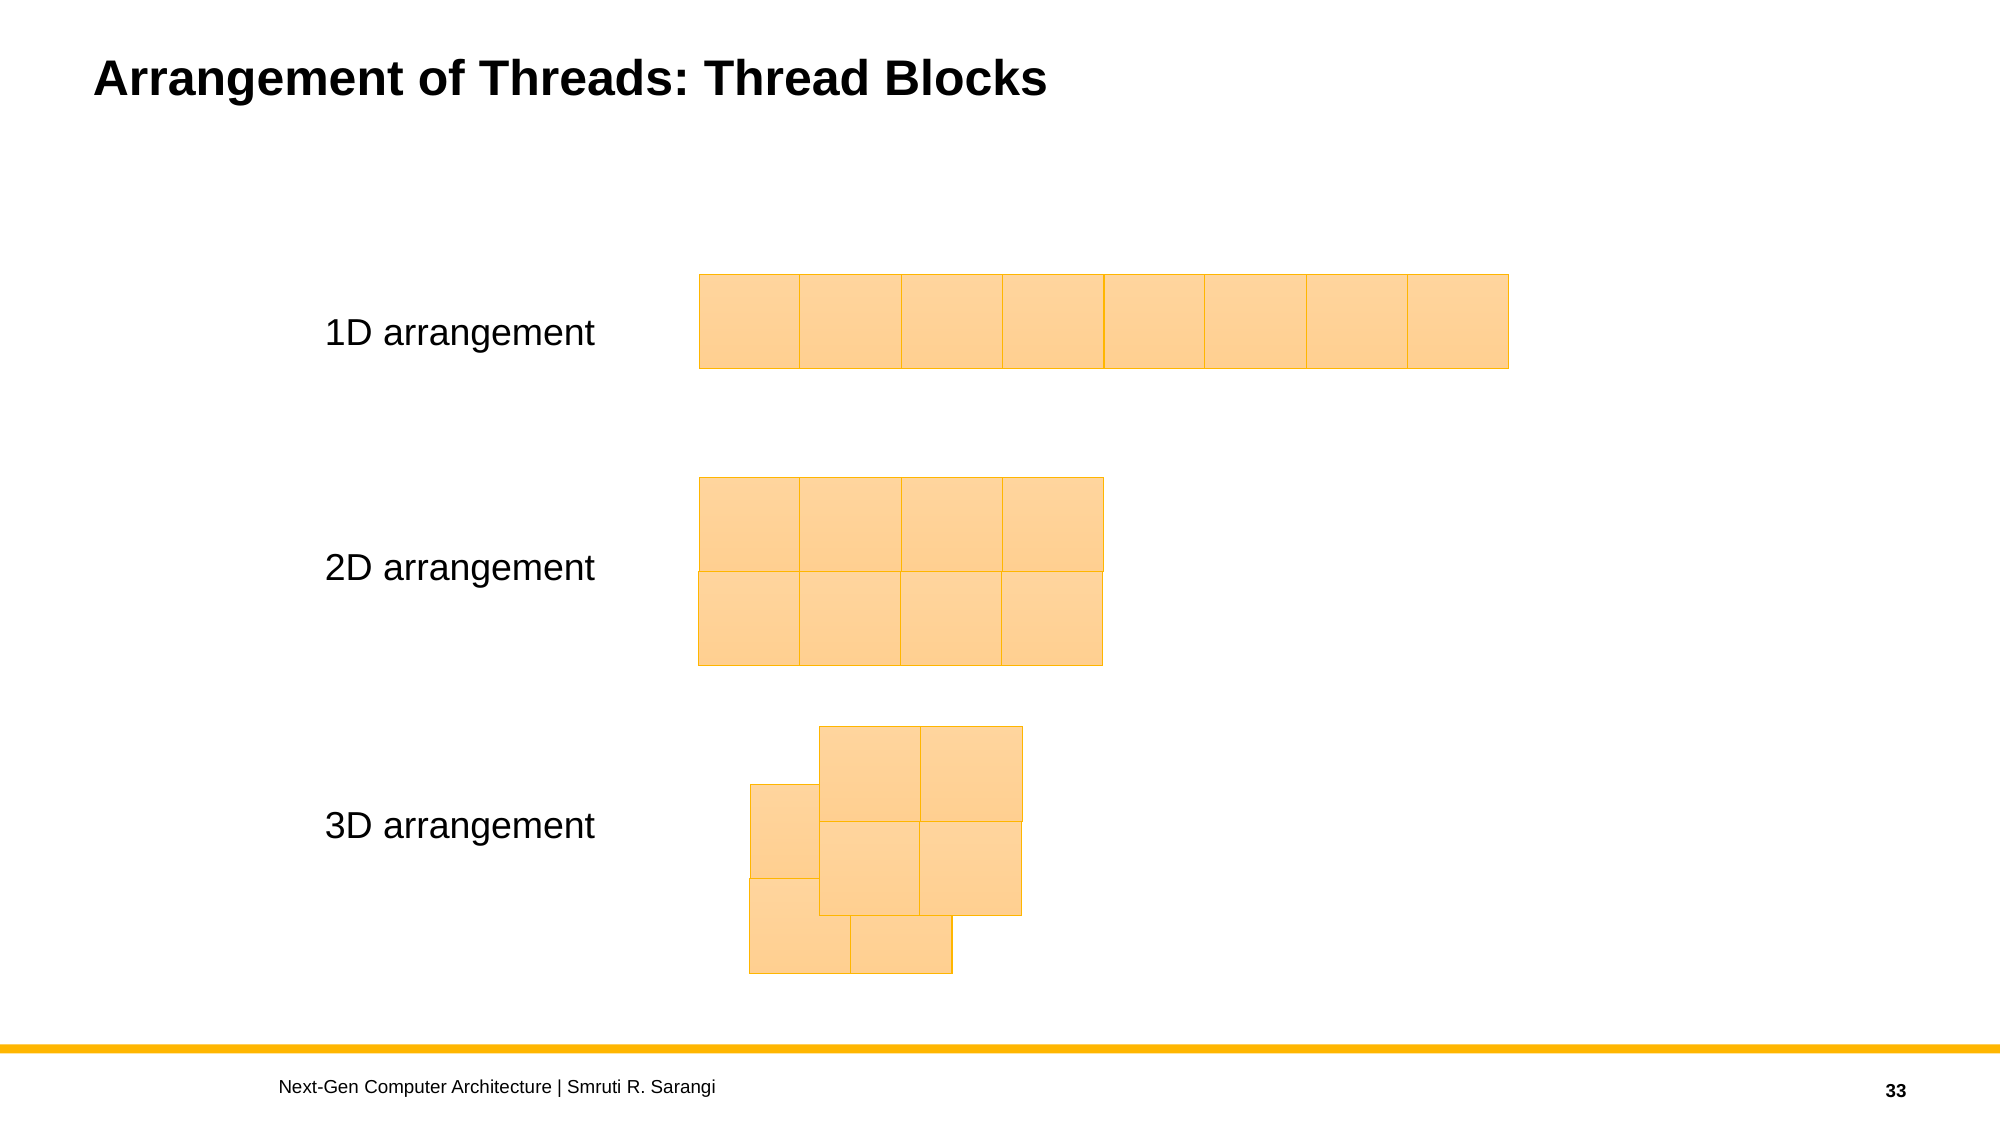

# Arrangement of Threads: Thread Blocks

1D arrangement

2D arrangement

3D arrangement

Next-Gen Computer Architecture | Smruti R. Sarangi
33